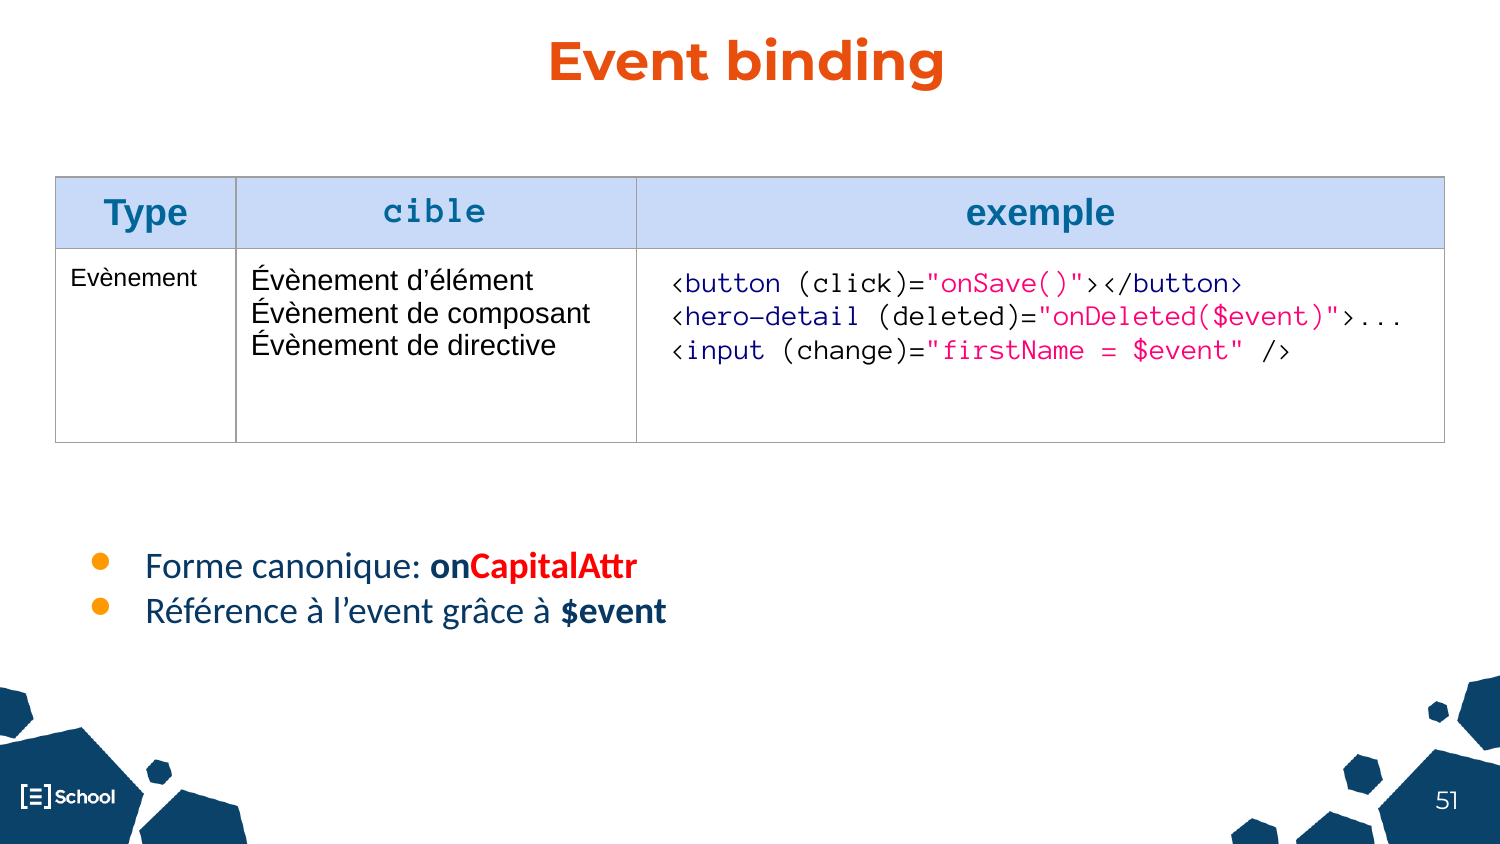

Event binding
| Type | cible | exemple |
| --- | --- | --- |
| Evènement | Évènement d’élément Évènement de composant Évènement de directive | <button (click)="onSave()"></button> <hero-detail (deleted)="onDeleted($event)">... <input (change)="firstName = $event" /> |
Forme canonique: onCapitalAttr
Référence à l’event grâce à $event
51